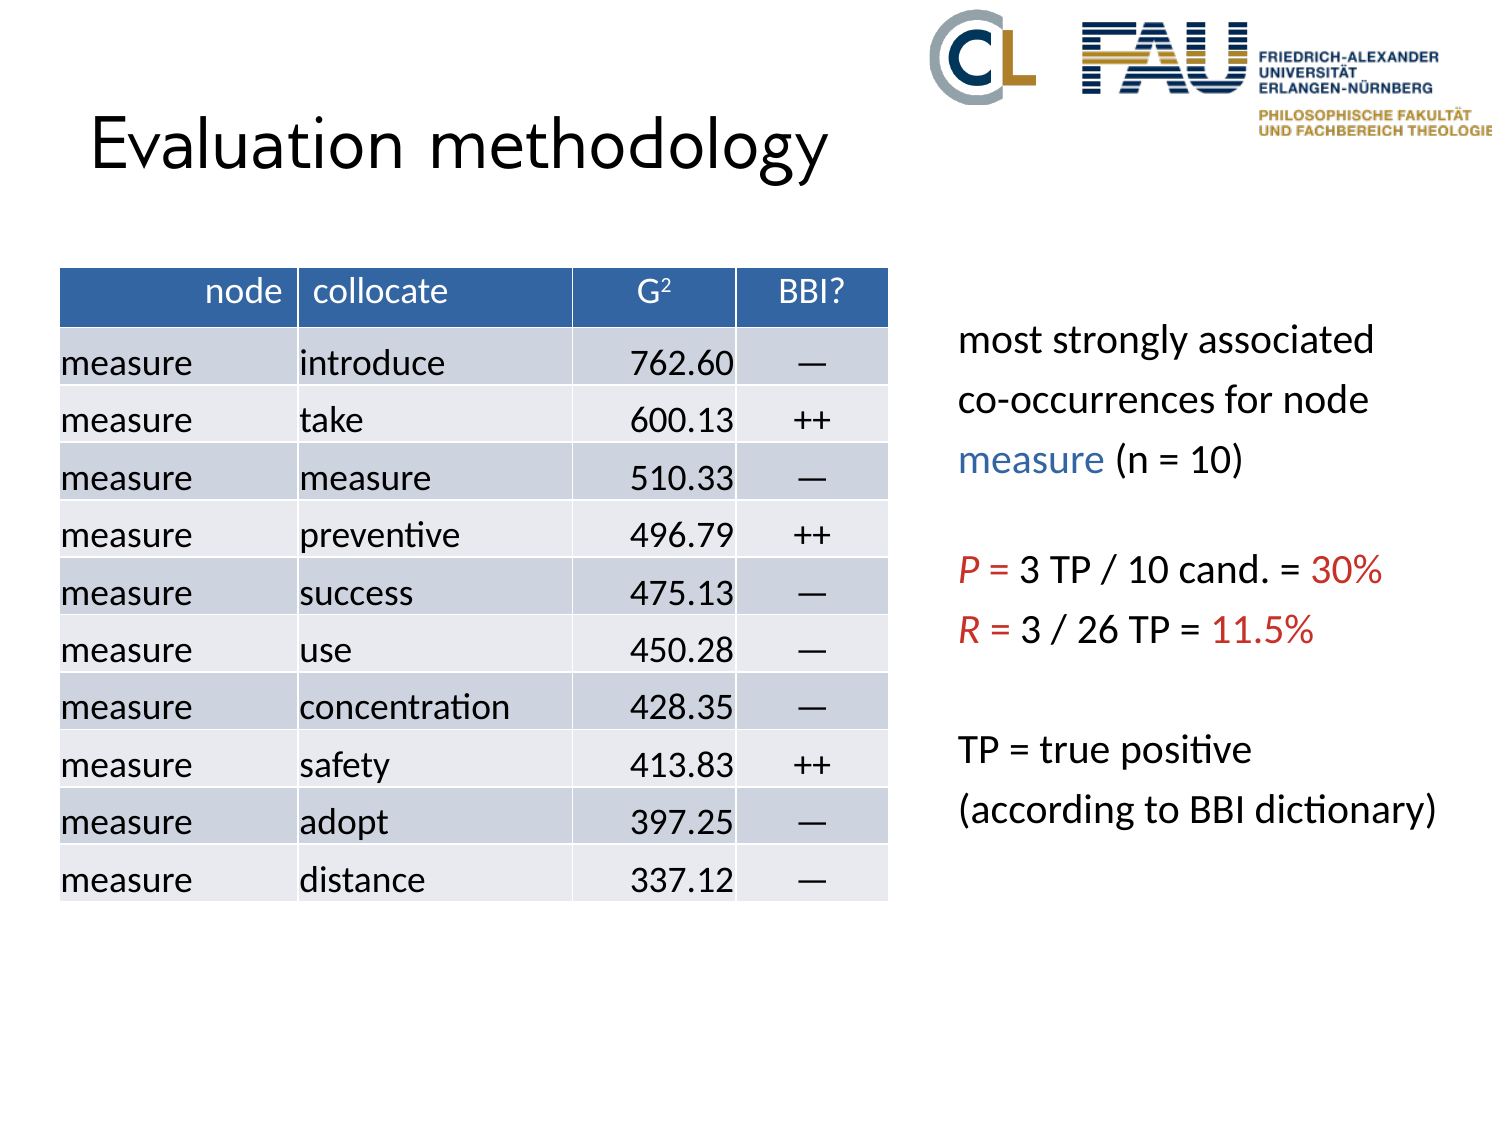

# Evaluation methodology
| node | collocate | G2 | BBI? |
| --- | --- | --- | --- |
| measure | introduce | 762.60 | — |
| measure | take | 600.13 | ++ |
| measure | measure | 510.33 | — |
| measure | preventive | 496.79 | ++ |
| measure | success | 475.13 | — |
| measure | use | 450.28 | — |
| measure | concentration | 428.35 | — |
| measure | safety | 413.83 | ++ |
| measure | adopt | 397.25 | — |
| measure | distance | 337.12 | — |
most strongly associated
co-occurrences for node
measure (n = 10)
P = 3 TP / 10 cand. = 30%
R = 3 / 26 TP = 11.5%

TP = true positive
(according to BBI dictionary)